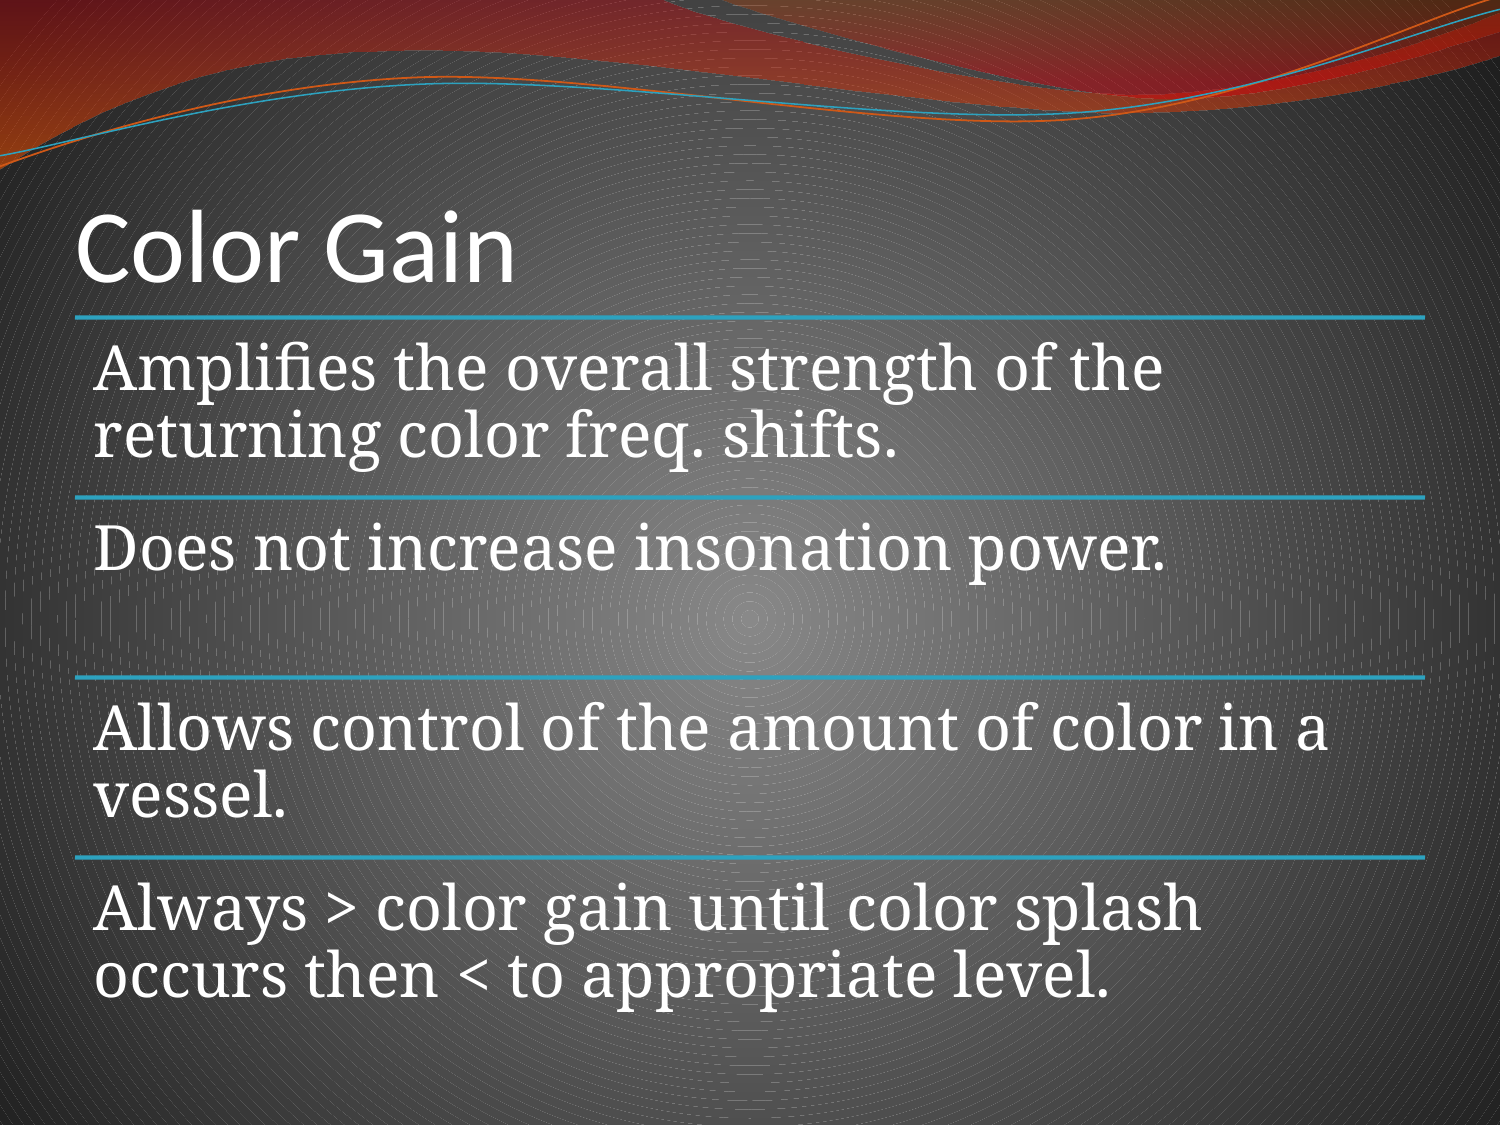

# Color Gain
Amplifies the overall strength of the returning color freq. shifts.
Does not increase insonation power.
Allows control of the amount of color in a vessel.
Always > color gain until color splash occurs then < to appropriate level.